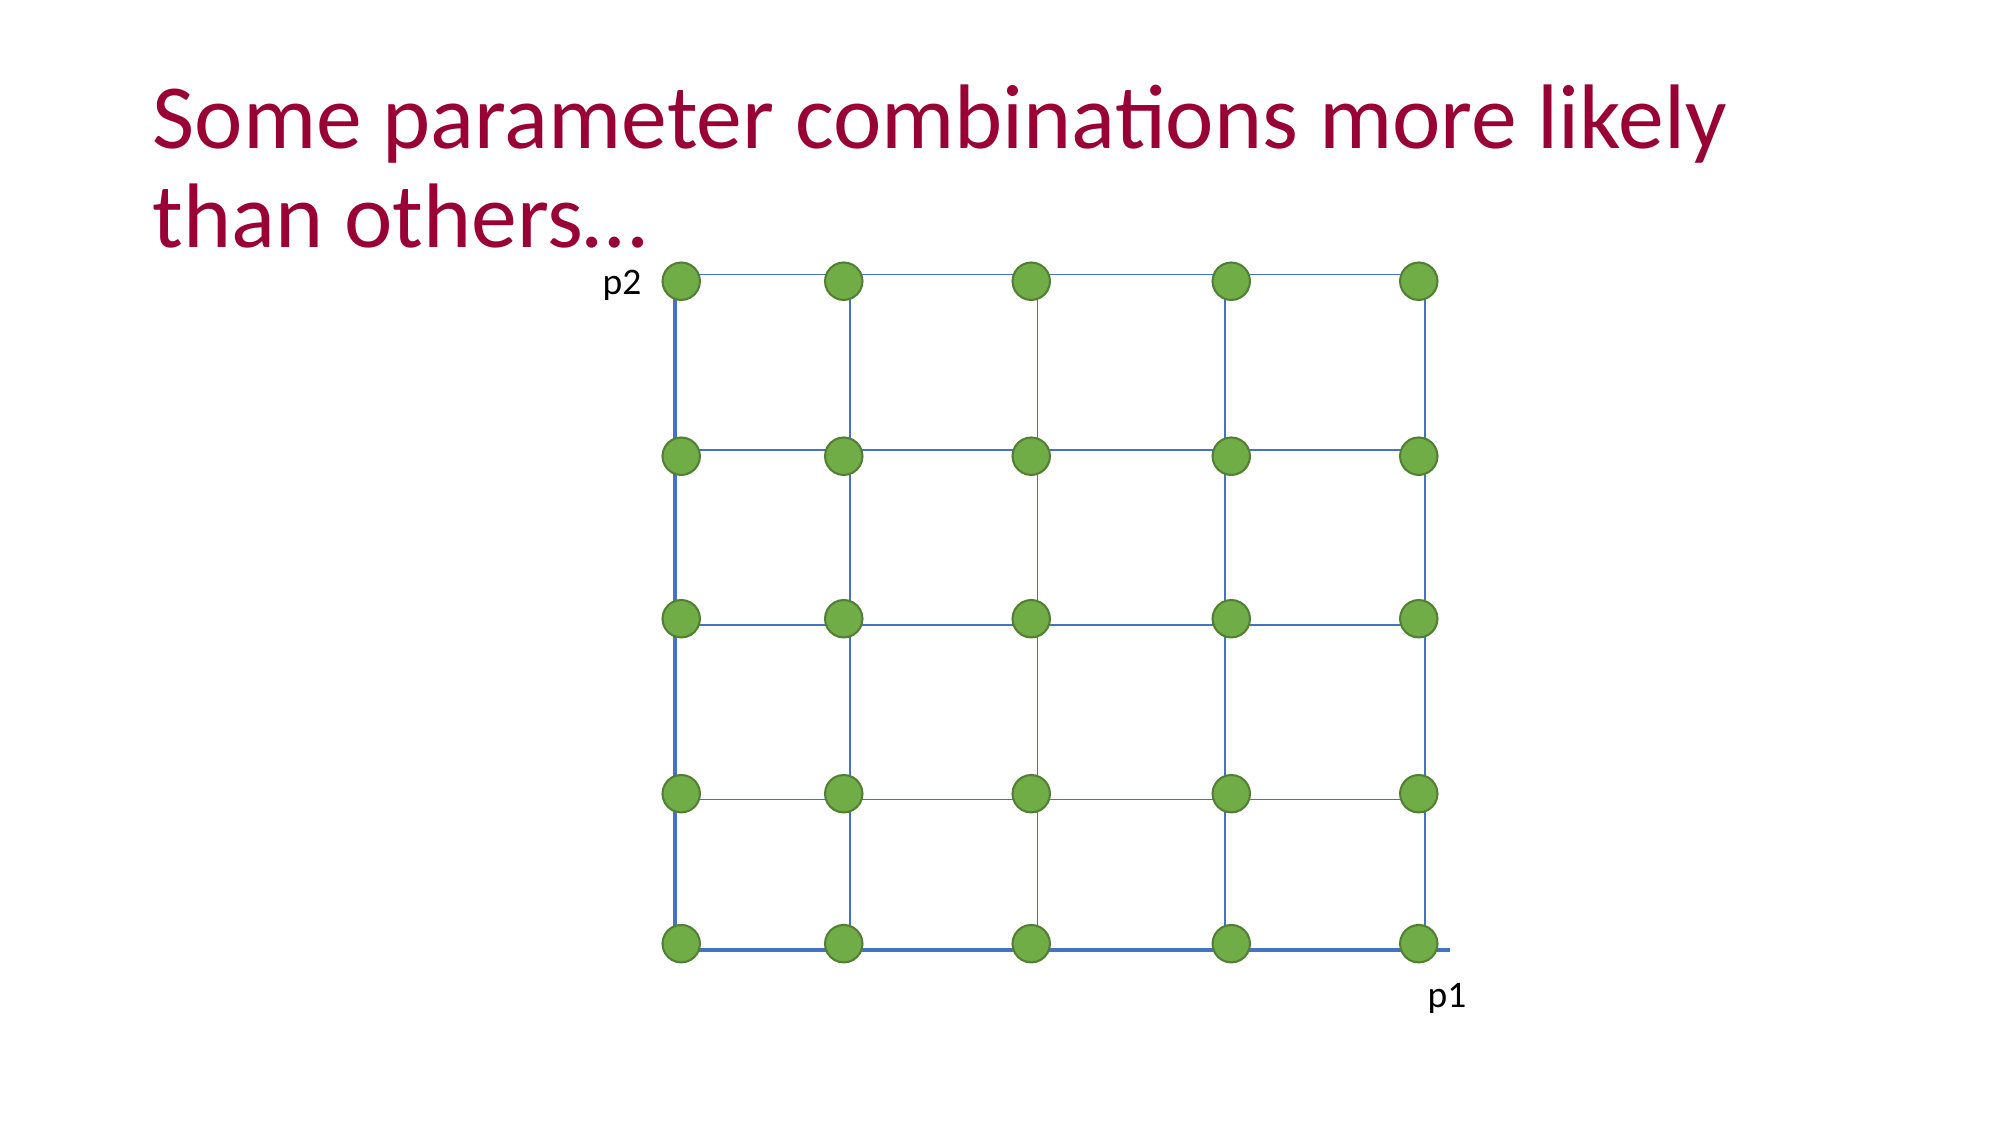

# Some parameter combinations more likely than others…
p2

p1